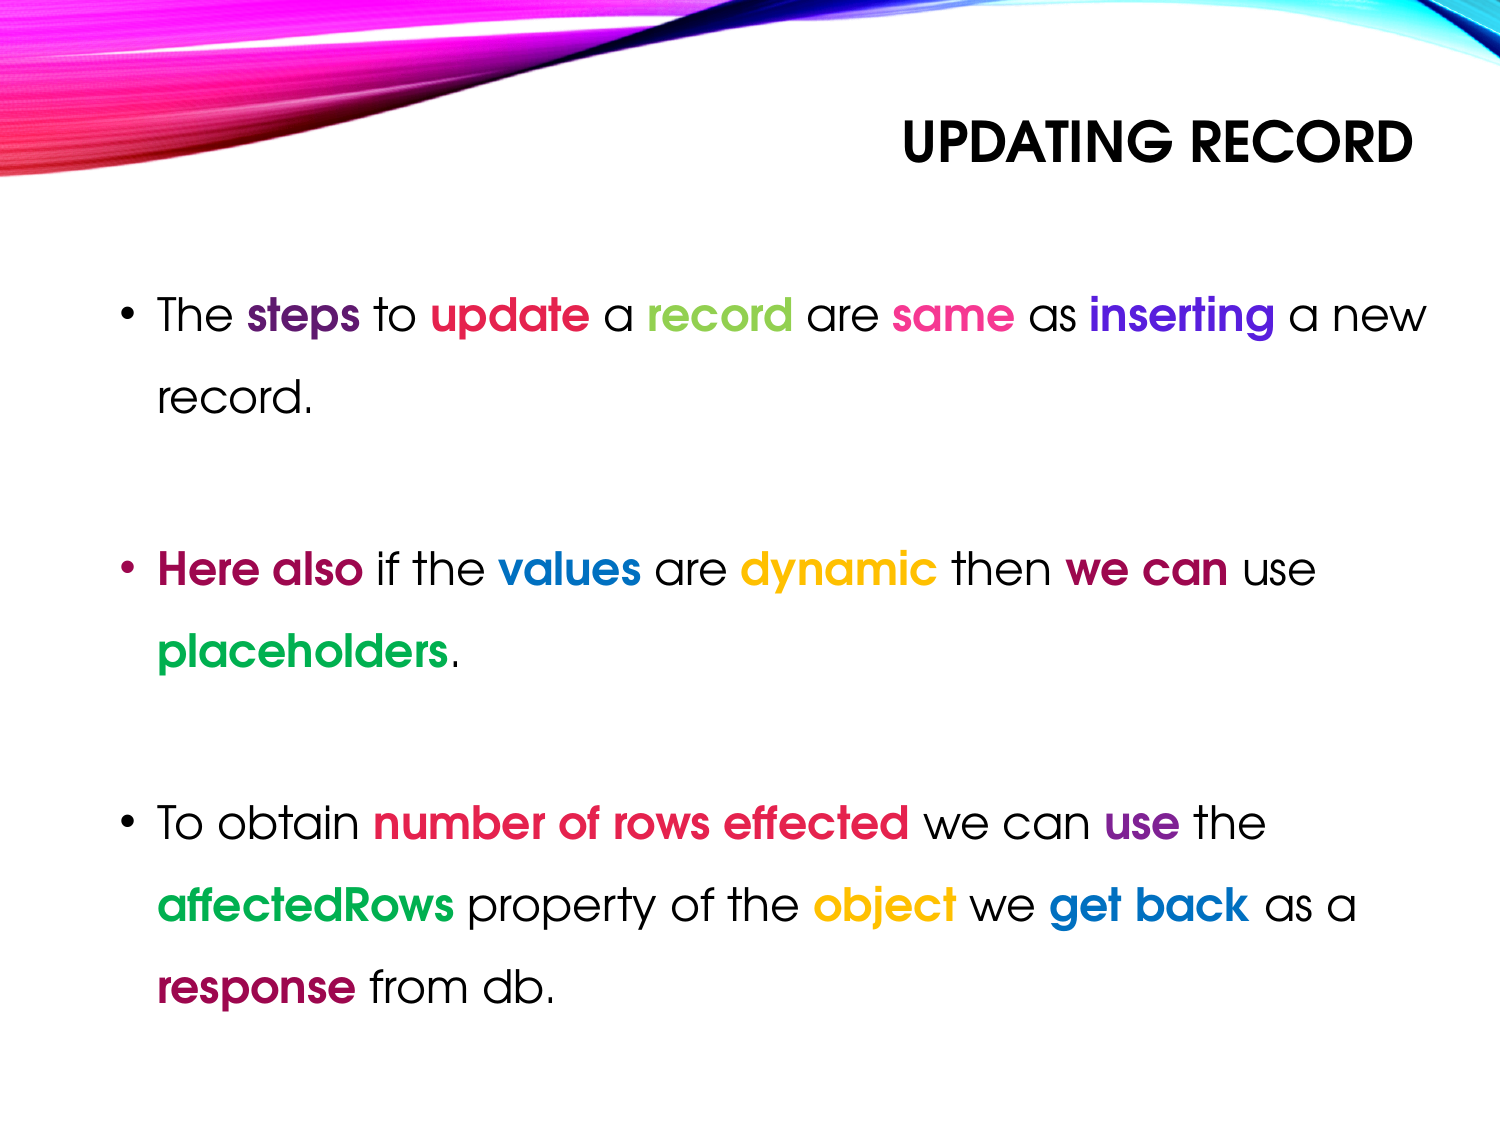

# updating record
The steps to update a record are same as inserting a new record.

Here also if the values are dynamic then we can use placeholders.

To obtain number of rows effected we can use the affectedRows property of the object we get back as a response from db.